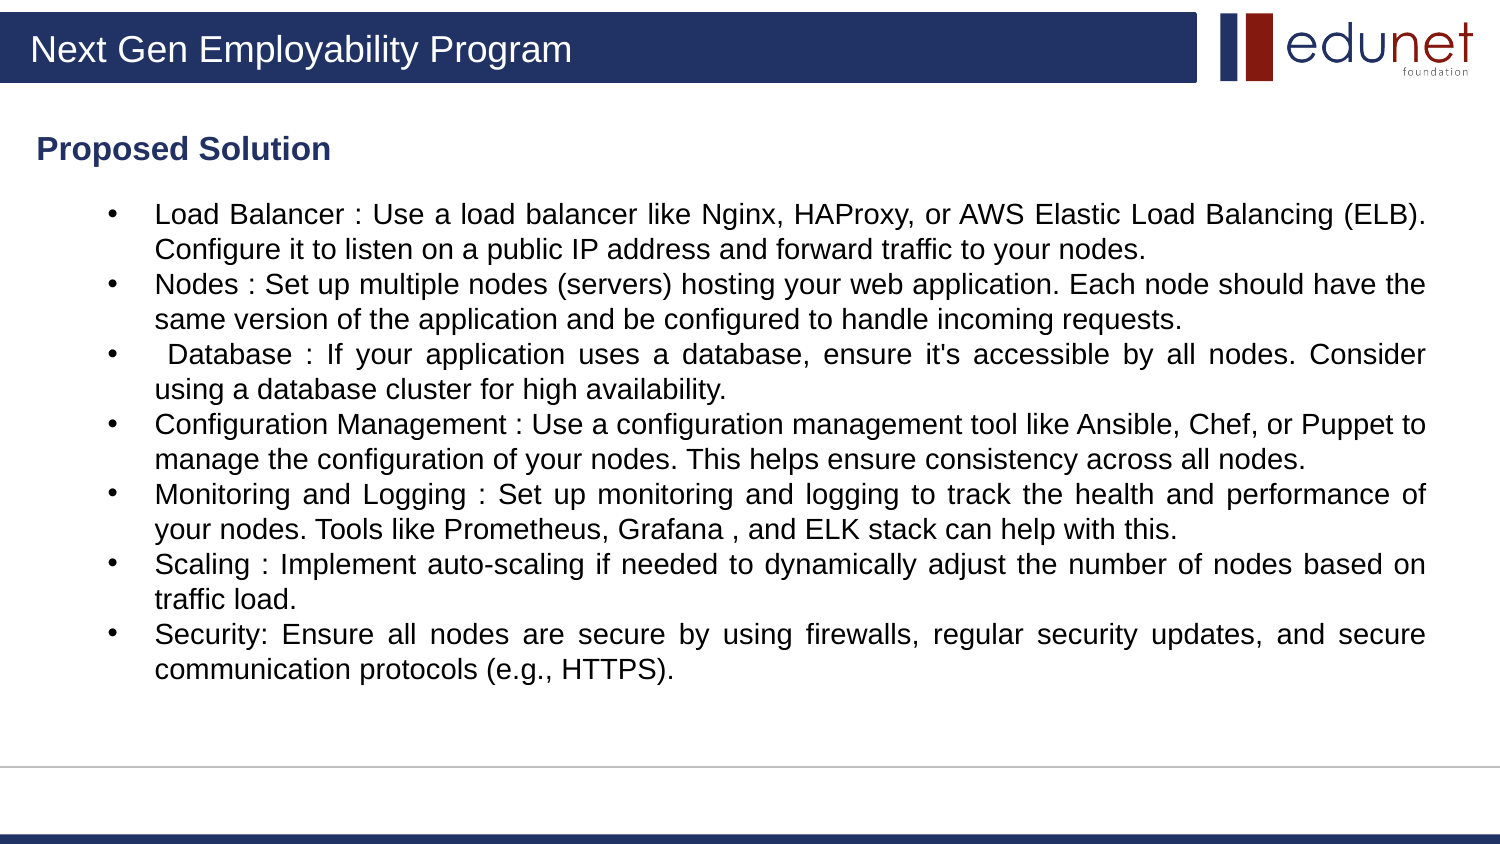

Proposed Solution
Load Balancer : Use a load balancer like Nginx, HAProxy, or AWS Elastic Load Balancing (ELB). Configure it to listen on a public IP address and forward traffic to your nodes.
Nodes : Set up multiple nodes (servers) hosting your web application. Each node should have the same version of the application and be configured to handle incoming requests.
 Database : If your application uses a database, ensure it's accessible by all nodes. Consider using a database cluster for high availability.
Configuration Management : Use a configuration management tool like Ansible, Chef, or Puppet to manage the configuration of your nodes. This helps ensure consistency across all nodes.
Monitoring and Logging : Set up monitoring and logging to track the health and performance of your nodes. Tools like Prometheus, Grafana , and ELK stack can help with this.
Scaling : Implement auto-scaling if needed to dynamically adjust the number of nodes based on traffic load.
Security: Ensure all nodes are secure by using firewalls, regular security updates, and secure communication protocols (e.g., HTTPS).